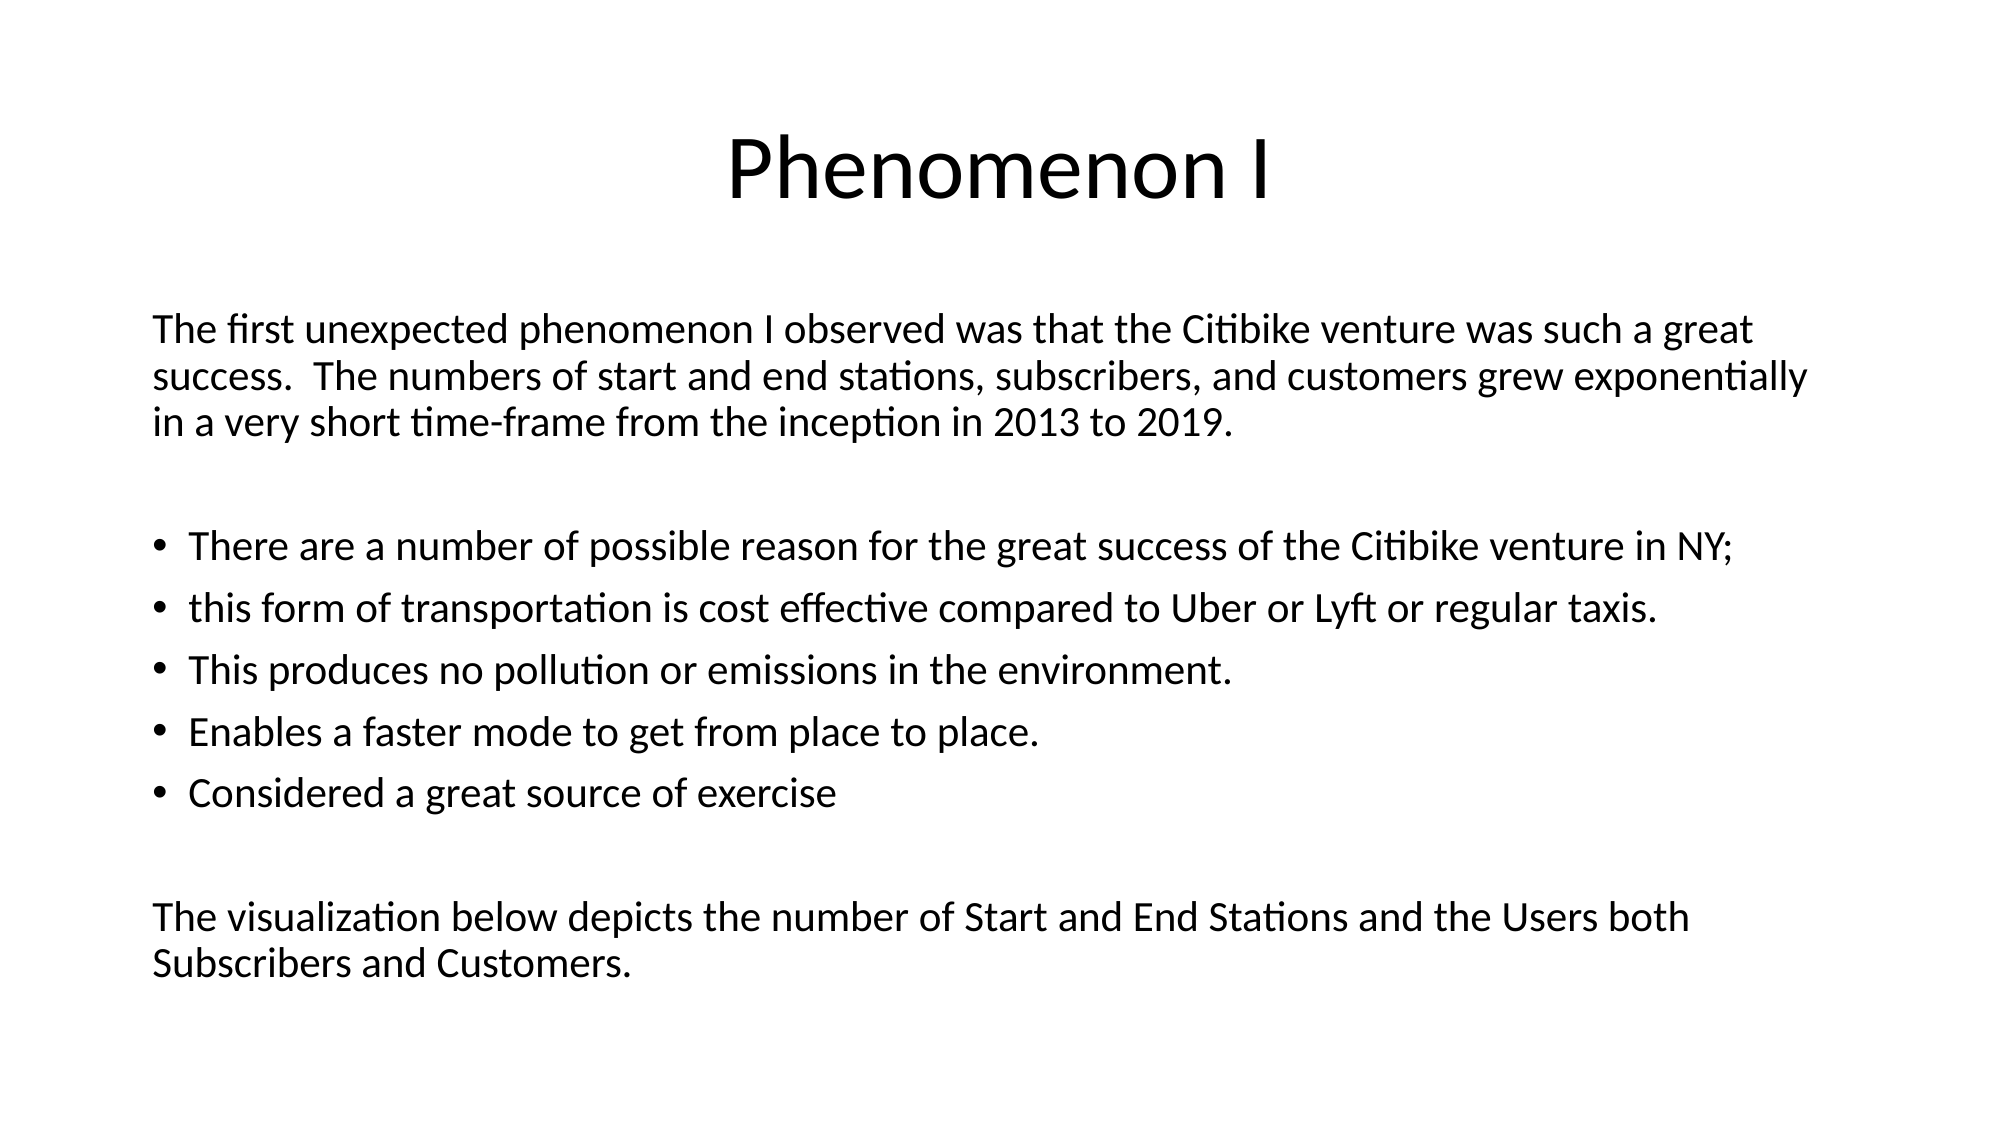

# Phenomenon I
The first unexpected phenomenon I observed was that the Citibike venture was such a great success.  The numbers of start and end stations, subscribers, and customers grew exponentially in a very short time-frame from the inception in 2013 to 2019.

There are a number of possible reason for the great success of the Citibike venture in NY;
this form of transportation is cost effective compared to Uber or Lyft or regular taxis.
This produces no pollution or emissions in the environment.
Enables a faster mode to get from place to place.
Considered a great source of exercise

The visualization below depicts the number of Start and End Stations and the Users both Subscribers and Customers.